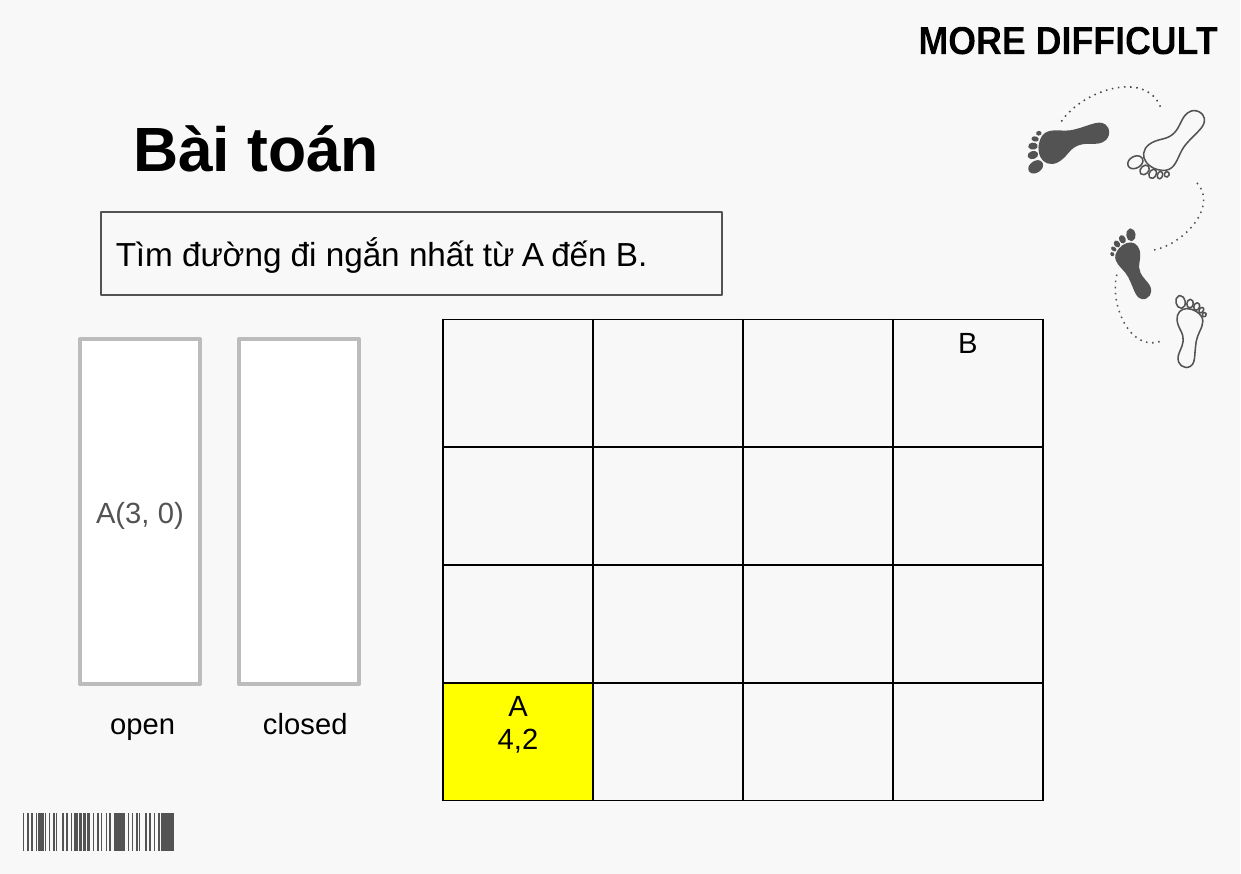

MORE DIFFICULT

# Bài toán
Tìm đường đi ngắn nhất từ A đến B.
|  |  |  | B |
| --- | --- | --- | --- |
|  |  |  |  |
|  |  |  |  |
| A 4,2 |  |  |  |
A(3, 0)

closed
open